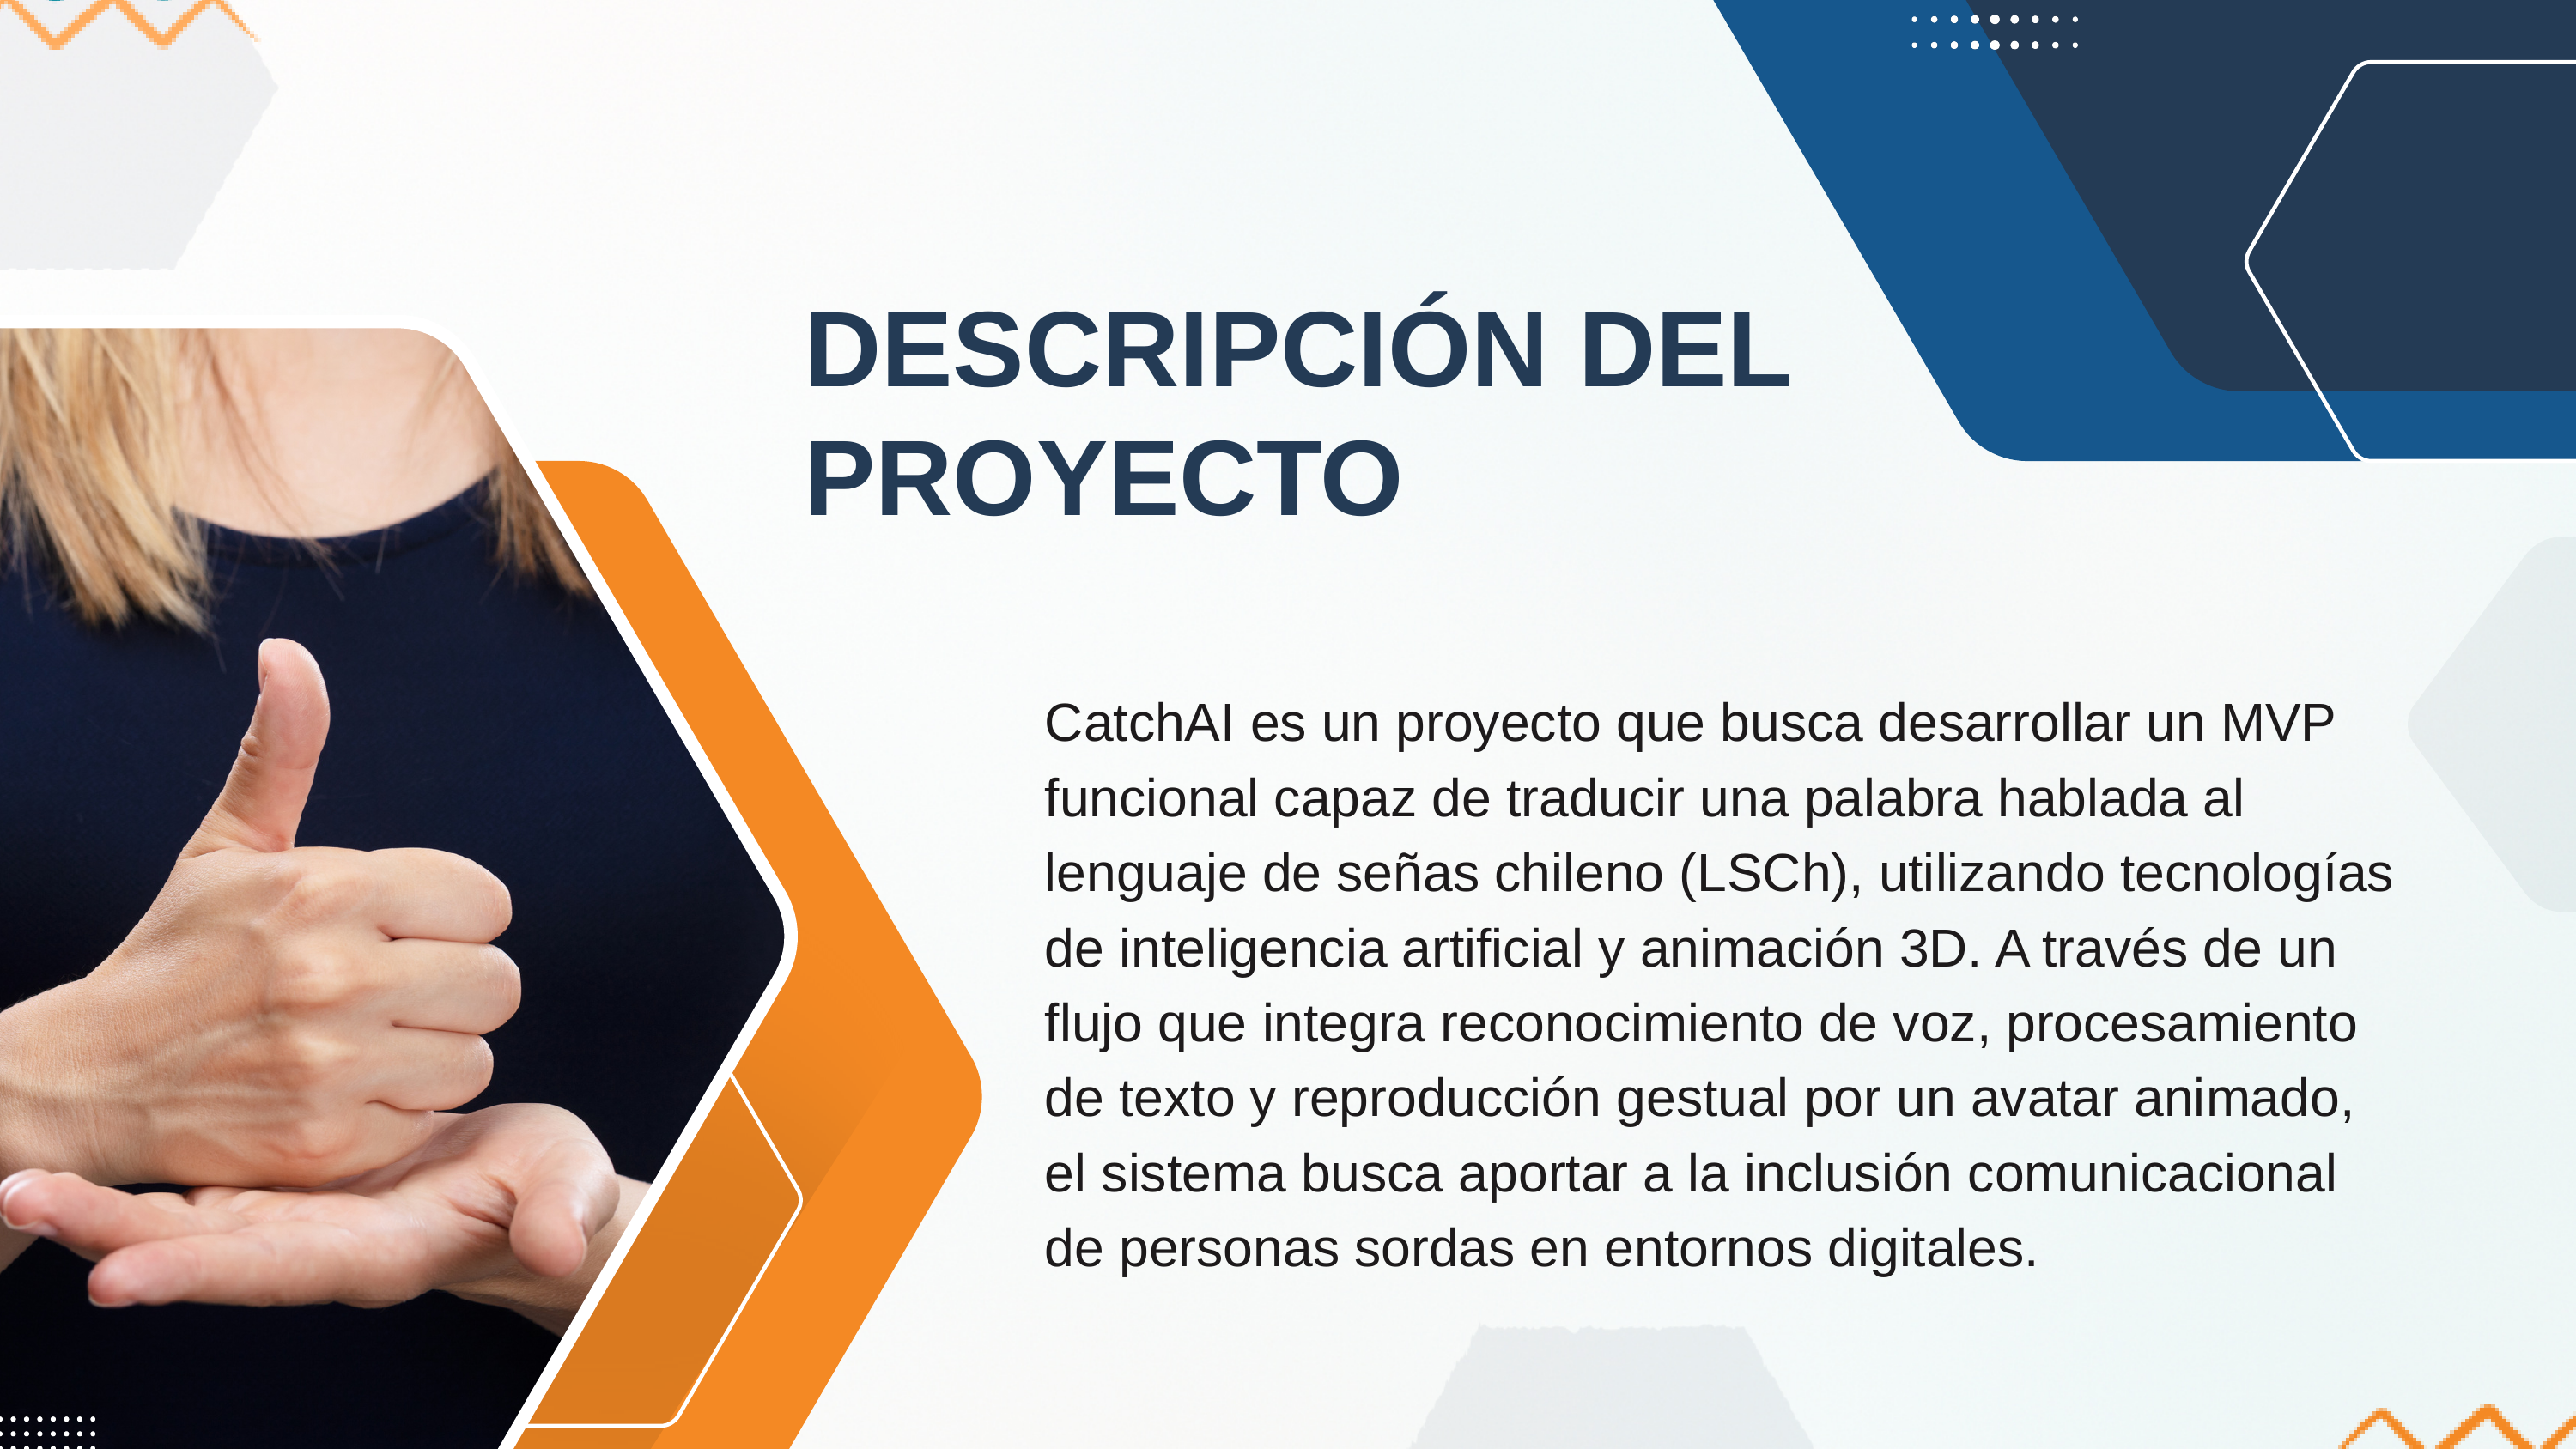

DESCRIPCIÓN DEL PROYECTO

CatchAI es un proyecto que busca desarrollar un MVP funcional capaz de traducir una palabra hablada al lenguaje de señas chileno (LSCh), utilizando tecnologías de inteligencia artificial y animación 3D. A través de un flujo que integra reconocimiento de voz, procesamiento de texto y reproducción gestual por un avatar animado, el sistema busca aportar a la inclusión comunicacional de personas sordas en entornos digitales.